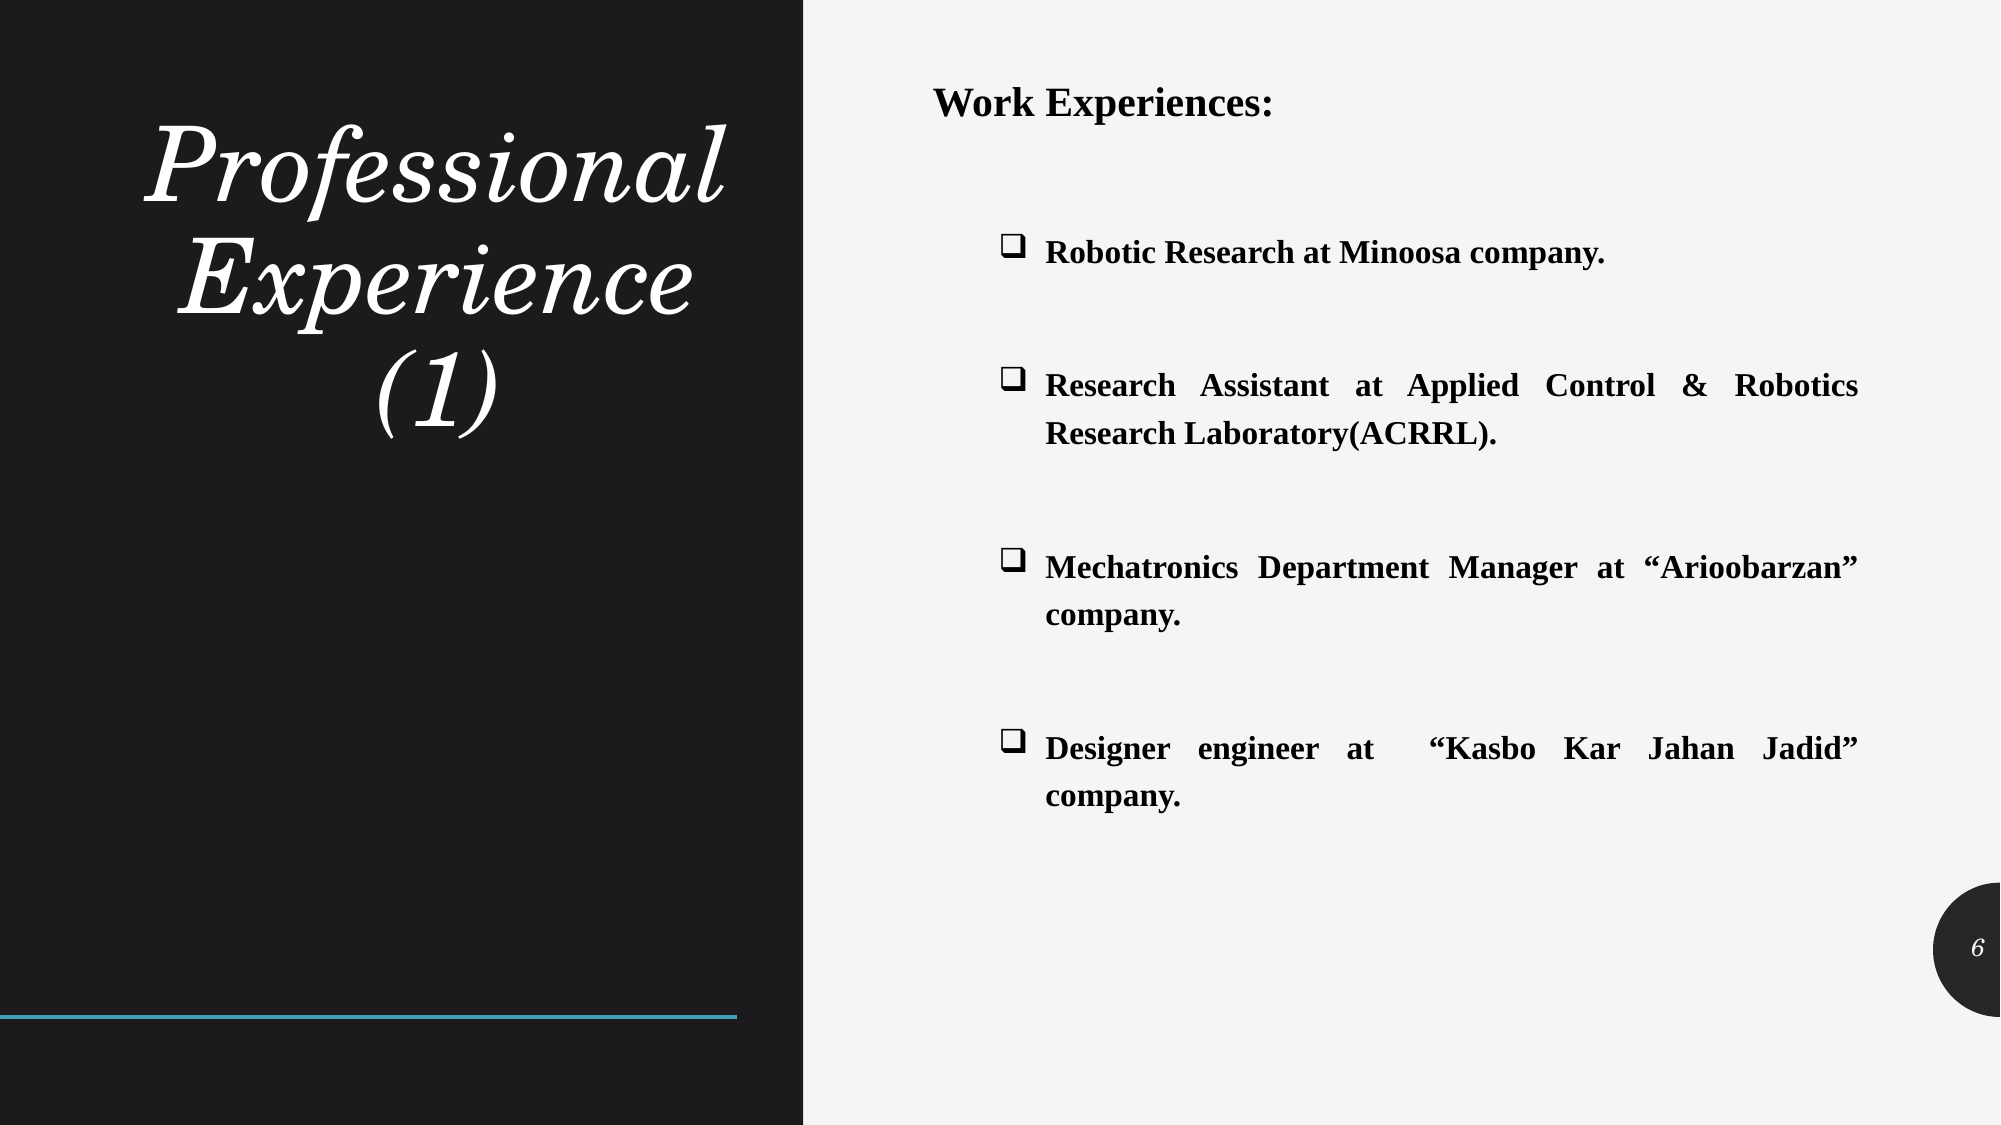

Work Experiences:

Robotic Research at Minoosa company.

Research Assistant at Applied Control & Robotics Research Laboratory(ACRRL).

Mechatronics Department Manager at “Arioobarzan” company.

Designer engineer at  “Kasbo Kar Jahan Jadid” company.

# Professional Experience (1)

6